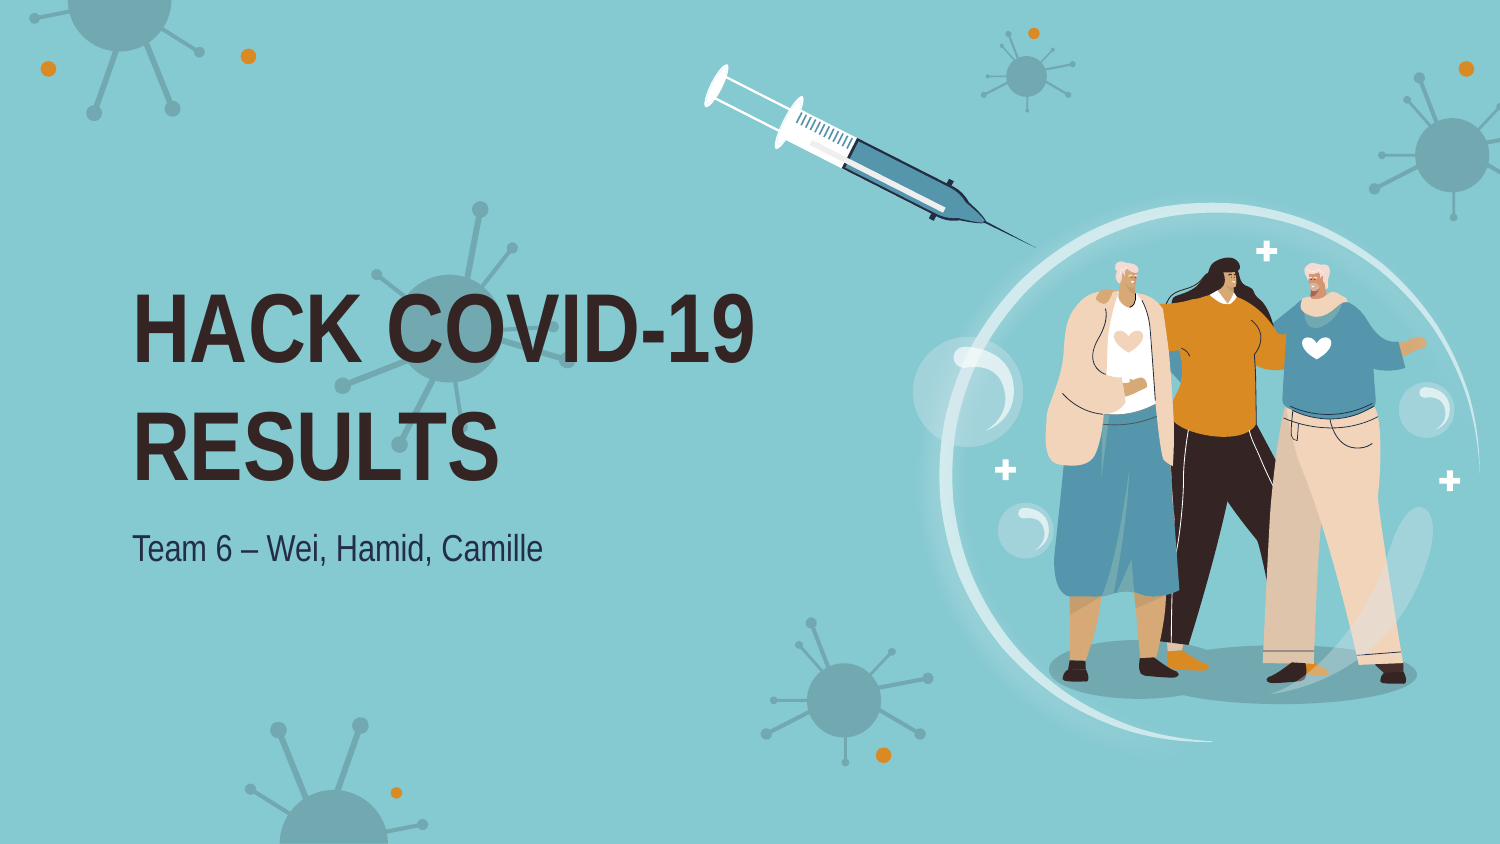

# HACK COVID-19 RESULTS
Team 6 – Wei, Hamid, Camille